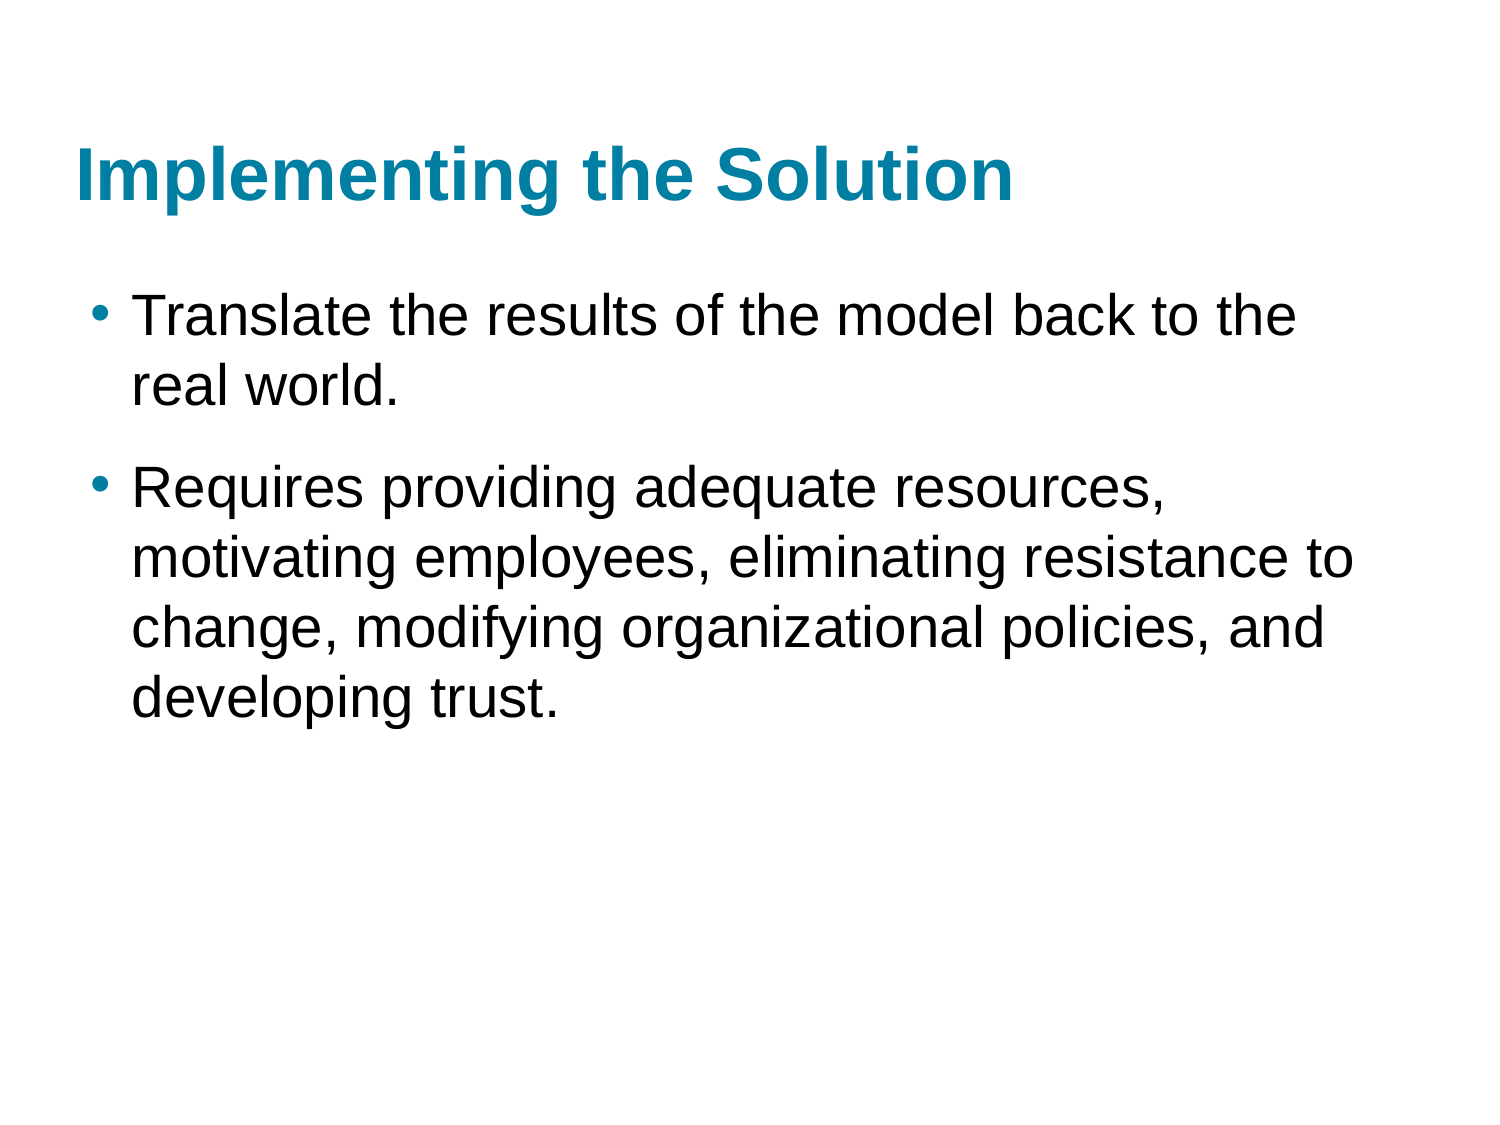

9/1/2021
49
# Implementing the Solution
Translate the results of the model back to the real world.
Requires providing adequate resources, motivating employees, eliminating resistance to change, modifying organizational policies, and developing trust.